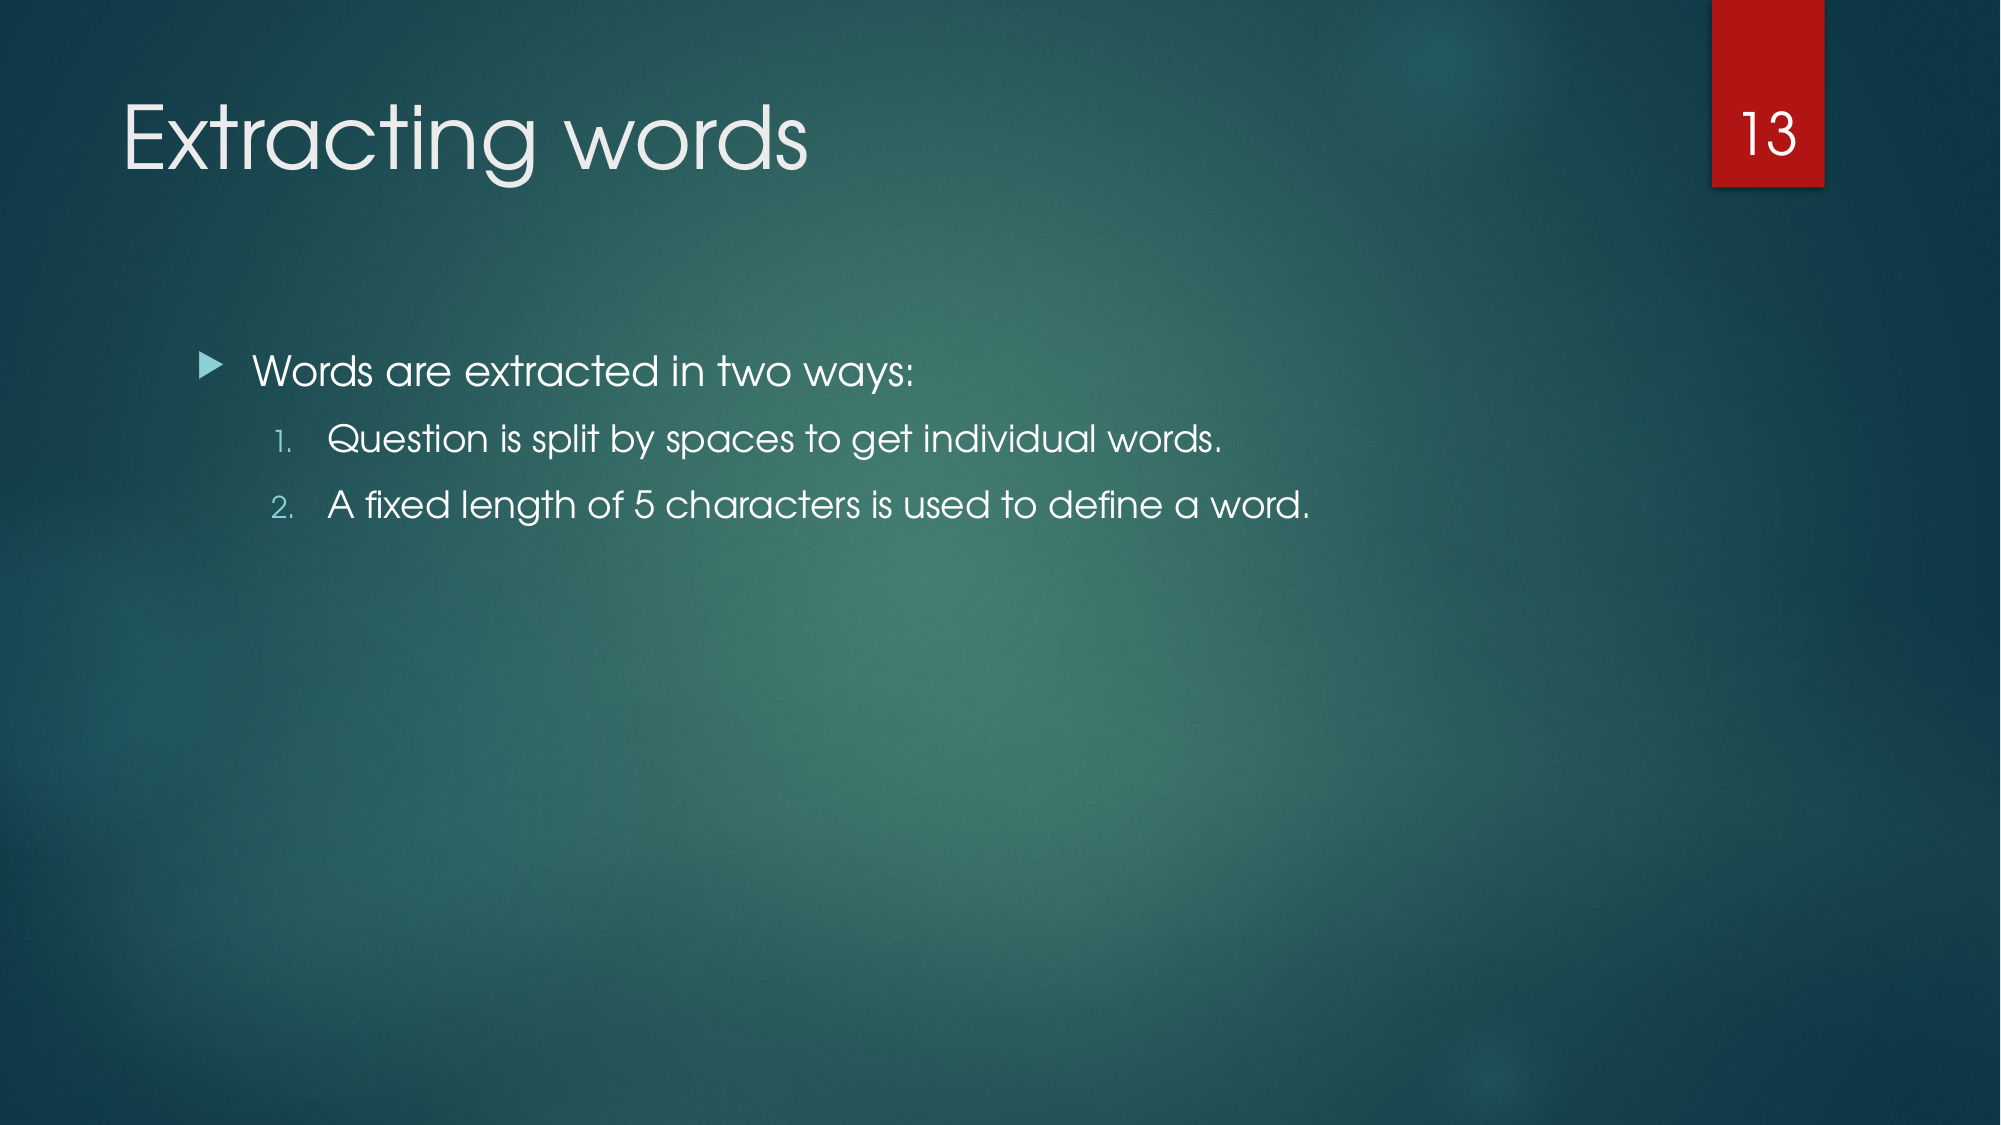

13
# Extracting words
Words are extracted in two ways:
Question is split by spaces to get individual words.
A fixed length of 5 characters is used to define a word.